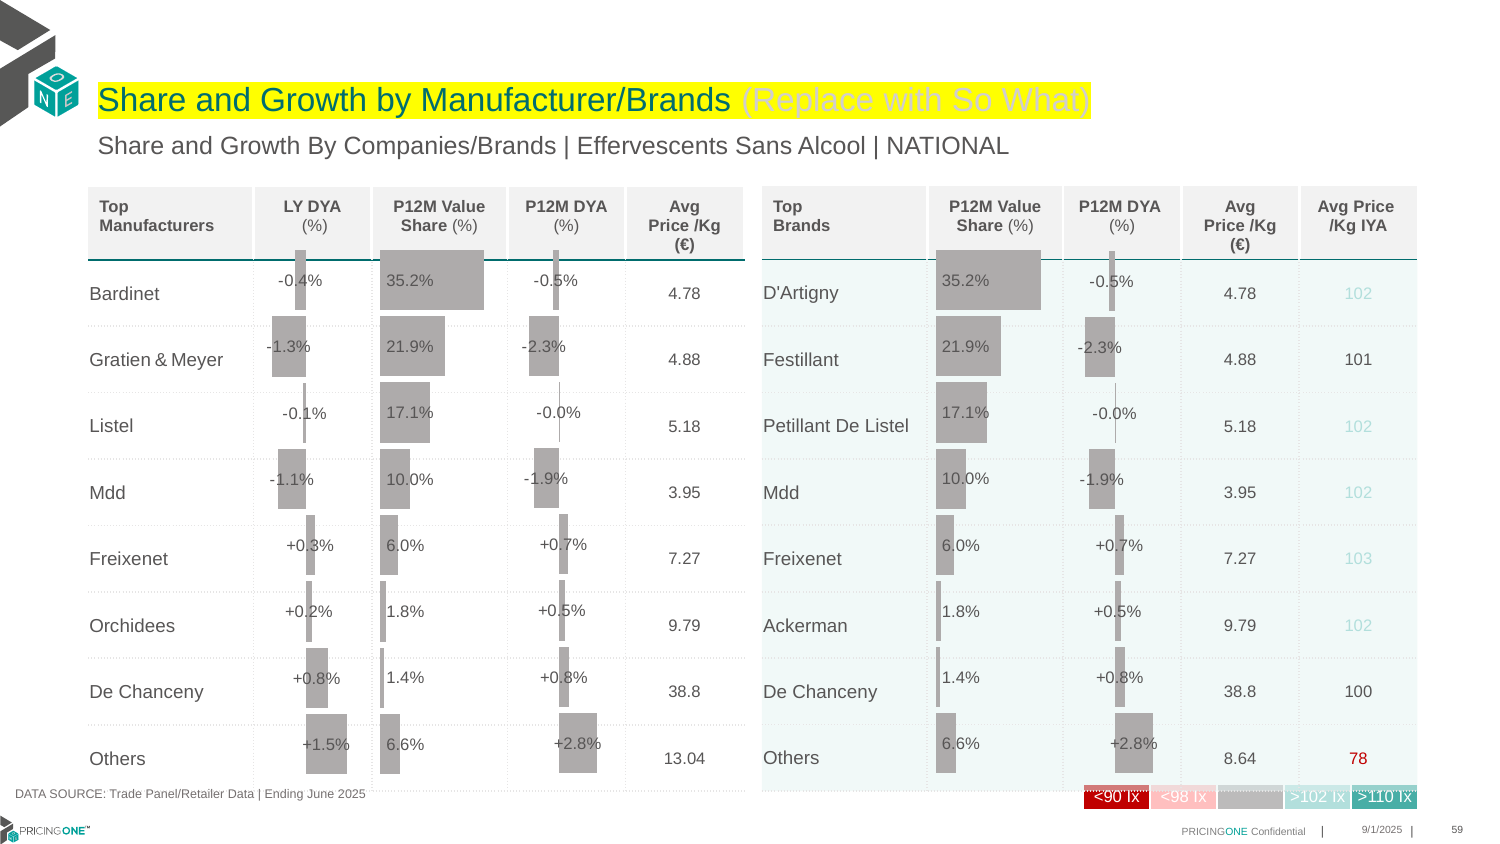

# Share and Growth by Manufacturer/Brands (Replace with So What)

Share and Growth By Companies/Brands | Effervescents Sans Alcool | NATIONAL
| Top Brands | P12M Value Share (%) | P12M DYA (%) | Avg Price /Kg (€) | Avg Price /Kg IYA |
| --- | --- | --- | --- | --- |
| D'Artigny |  |  | 4.78 | 102 |
| Festillant |  |  | 4.88 | 101 |
| Petillant De Listel |  |  | 5.18 | 102 |
| Mdd |  |  | 3.95 | 102 |
| Freixenet |  |  | 7.27 | 103 |
| Ackerman |  |  | 9.79 | 102 |
| De Chanceny |  |  | 38.8 | 100 |
| Others |  |  | 8.64 | 78 |
| Top Manufacturers | LY DYA (%) | P12M Value Share (%) | P12M DYA (%) | Avg Price /Kg (€) |
| --- | --- | --- | --- | --- |
| Bardinet |  |  |  | 4.78 |
| Gratien & Meyer |  |  |  | 4.88 |
| Listel |  |  |  | 5.18 |
| Mdd |  |  |  | 3.95 |
| Freixenet |  |  |  | 7.27 |
| Orchidees |  |  |  | 9.79 |
| De Chanceny |  |  |  | 38.8 |
| Others |  |  |  | 13.04 |

### Chart

| Category | Share DYA P12M |
|---|---|
|  | -0.004743850788639814 |

### Chart

| Category | Value Share P12M |
|---|---|
|  | 0.3520499210043527 |

### Chart

| Category | Share DYA LY |
|---|---|
|  | -0.004183588028368712 |

### Chart

| Category | Value Share |
|---|---|
|  | 0.3520499210043527 |

### Chart

| Category | Share DYA |
|---|---|
|  | -0.004743850788639814 |
DATA SOURCE: Trade Panel/Retailer Data | Ending June 2025
| <90 Ix | <98 Ix |  | >102 Ix | >110 Ix |
| --- | --- | --- | --- | --- |

9/1/2025
59